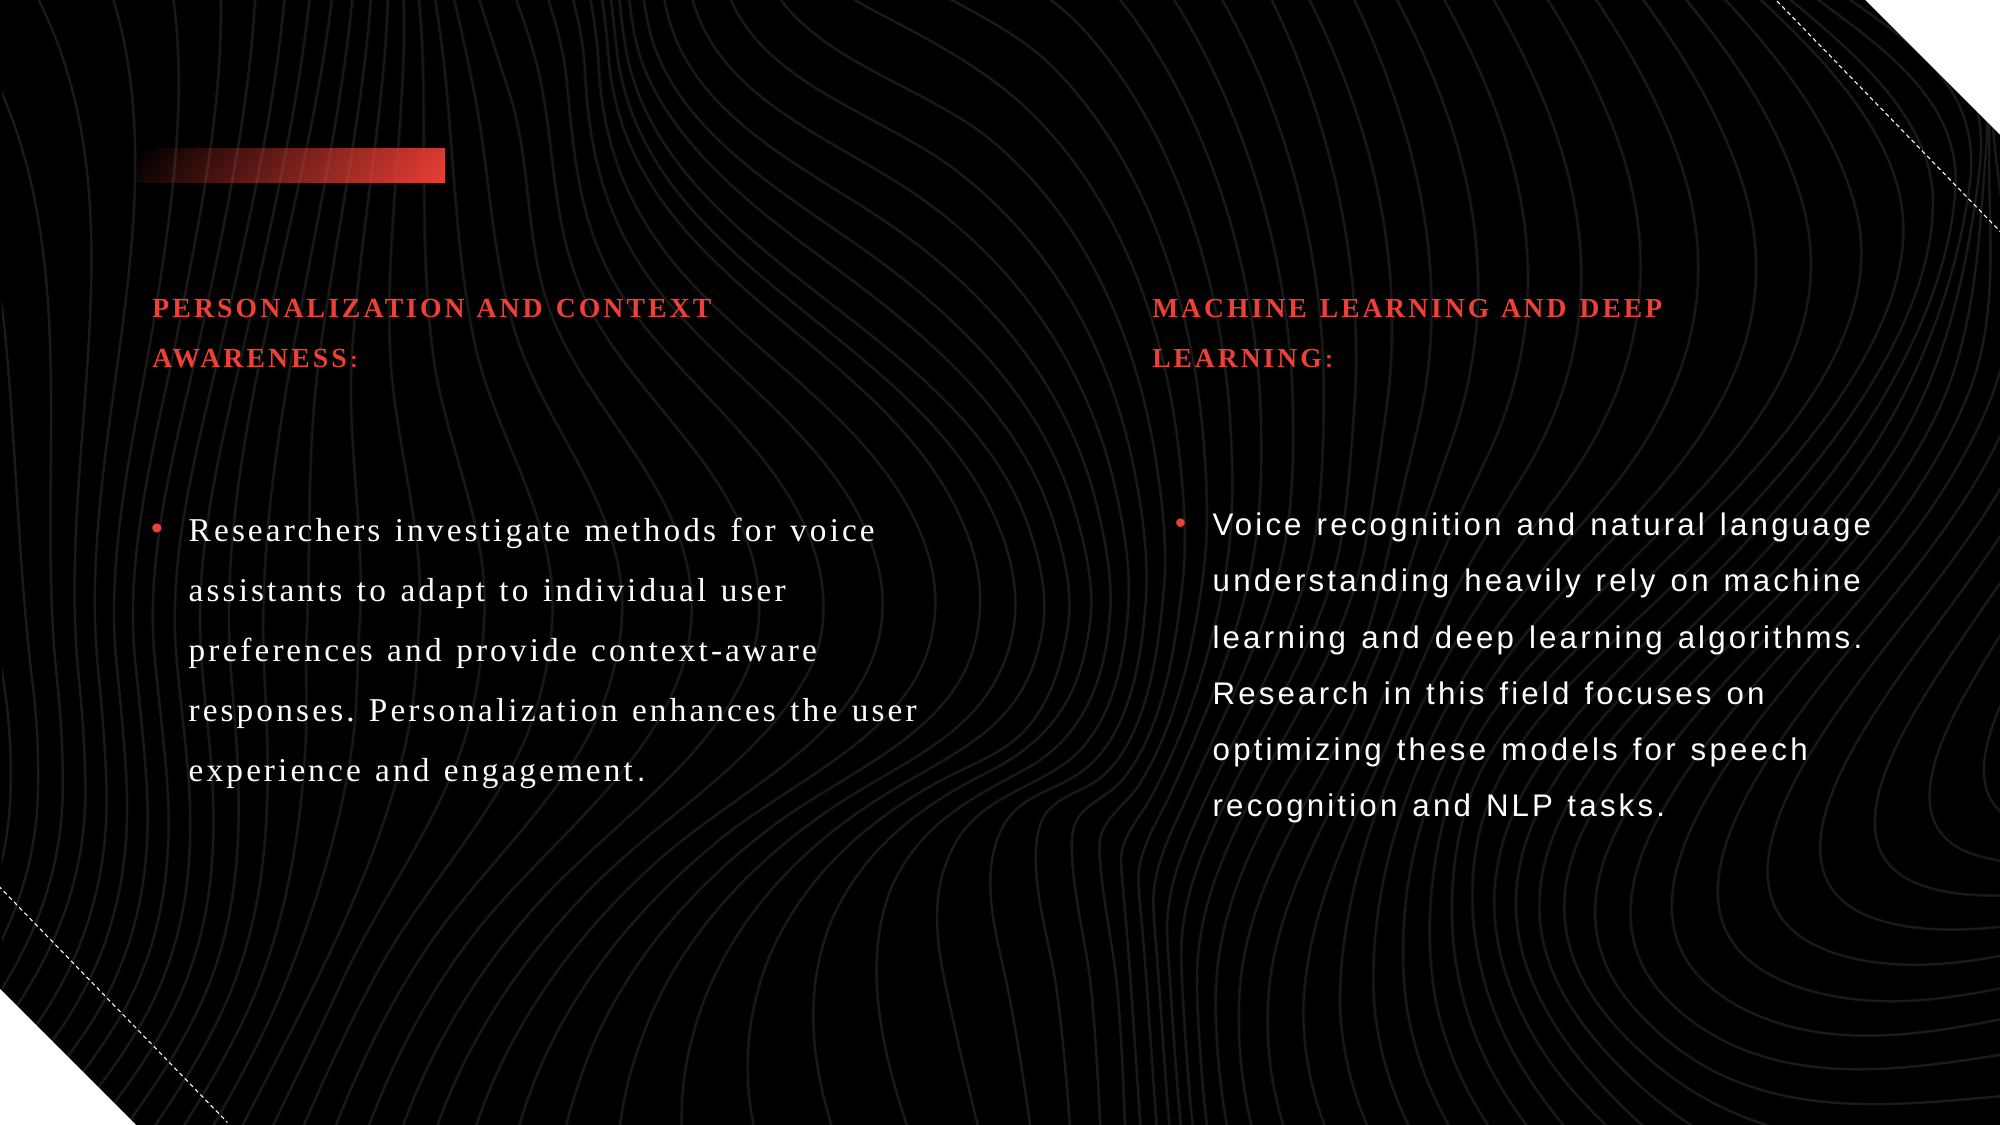

Personalization and Context Awareness:
Machine Learning and Deep Learning:
Voice recognition and natural language understanding heavily rely on machine learning and deep learning algorithms. Research in this field focuses on optimizing these models for speech recognition and NLP tasks.
Researchers investigate methods for voice assistants to adapt to individual user preferences and provide context-aware responses. Personalization enhances the user experience and engagement.